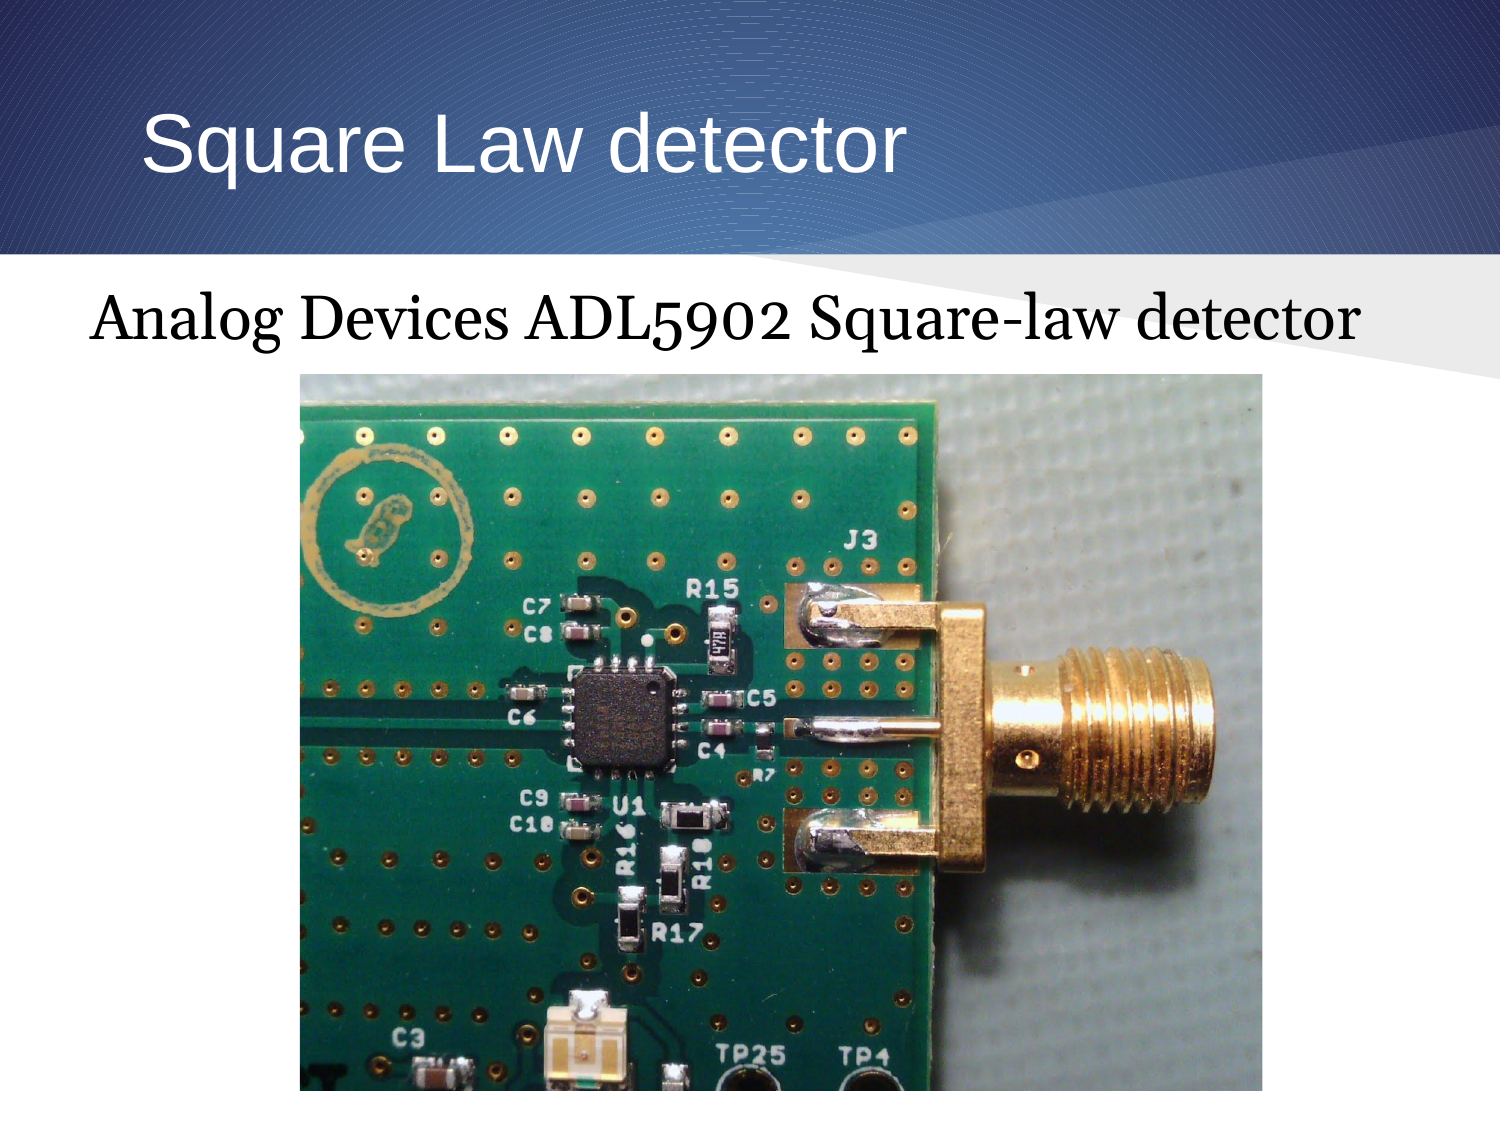

# Square Law detector
Analog Devices ADL5902 Square-law detector